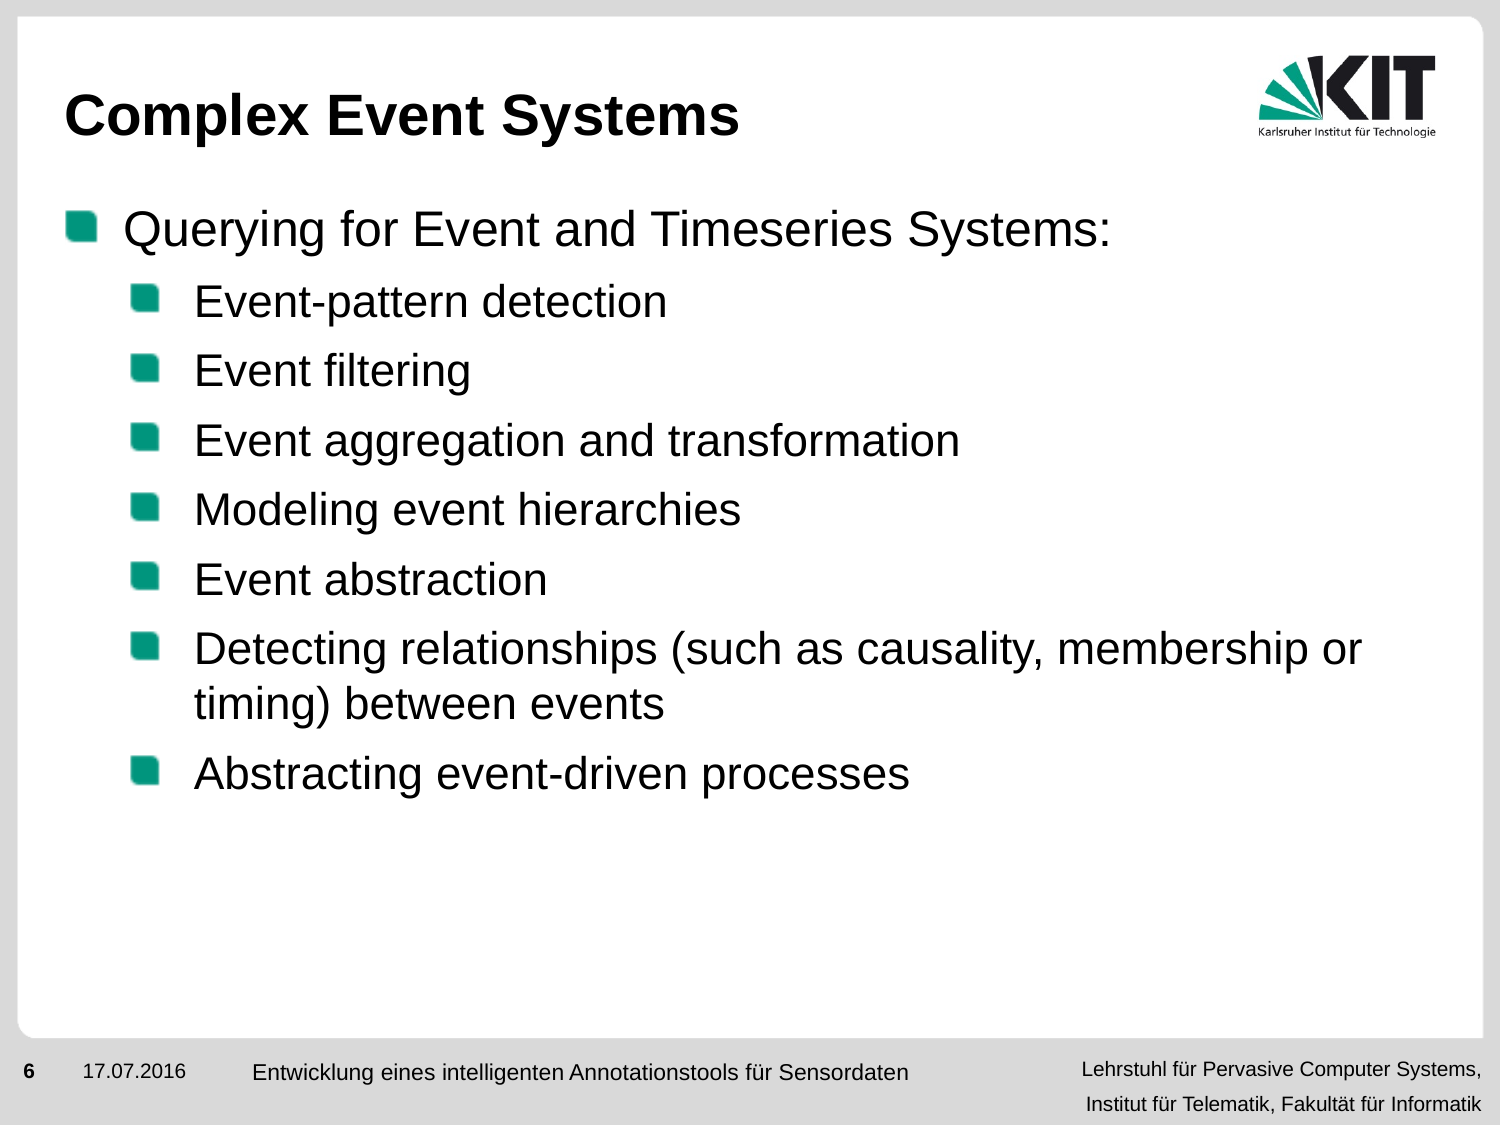

# Complex Event Systems
Querying for Event and Timeseries Systems:
Event-pattern detection
Event filtering
Event aggregation and transformation
Modeling event hierarchies
Event abstraction
Detecting relationships (such as causality, membership or timing) between events
Abstracting event-driven processes

Entwicklung eines intelligenten Annotationstools für Sensordaten